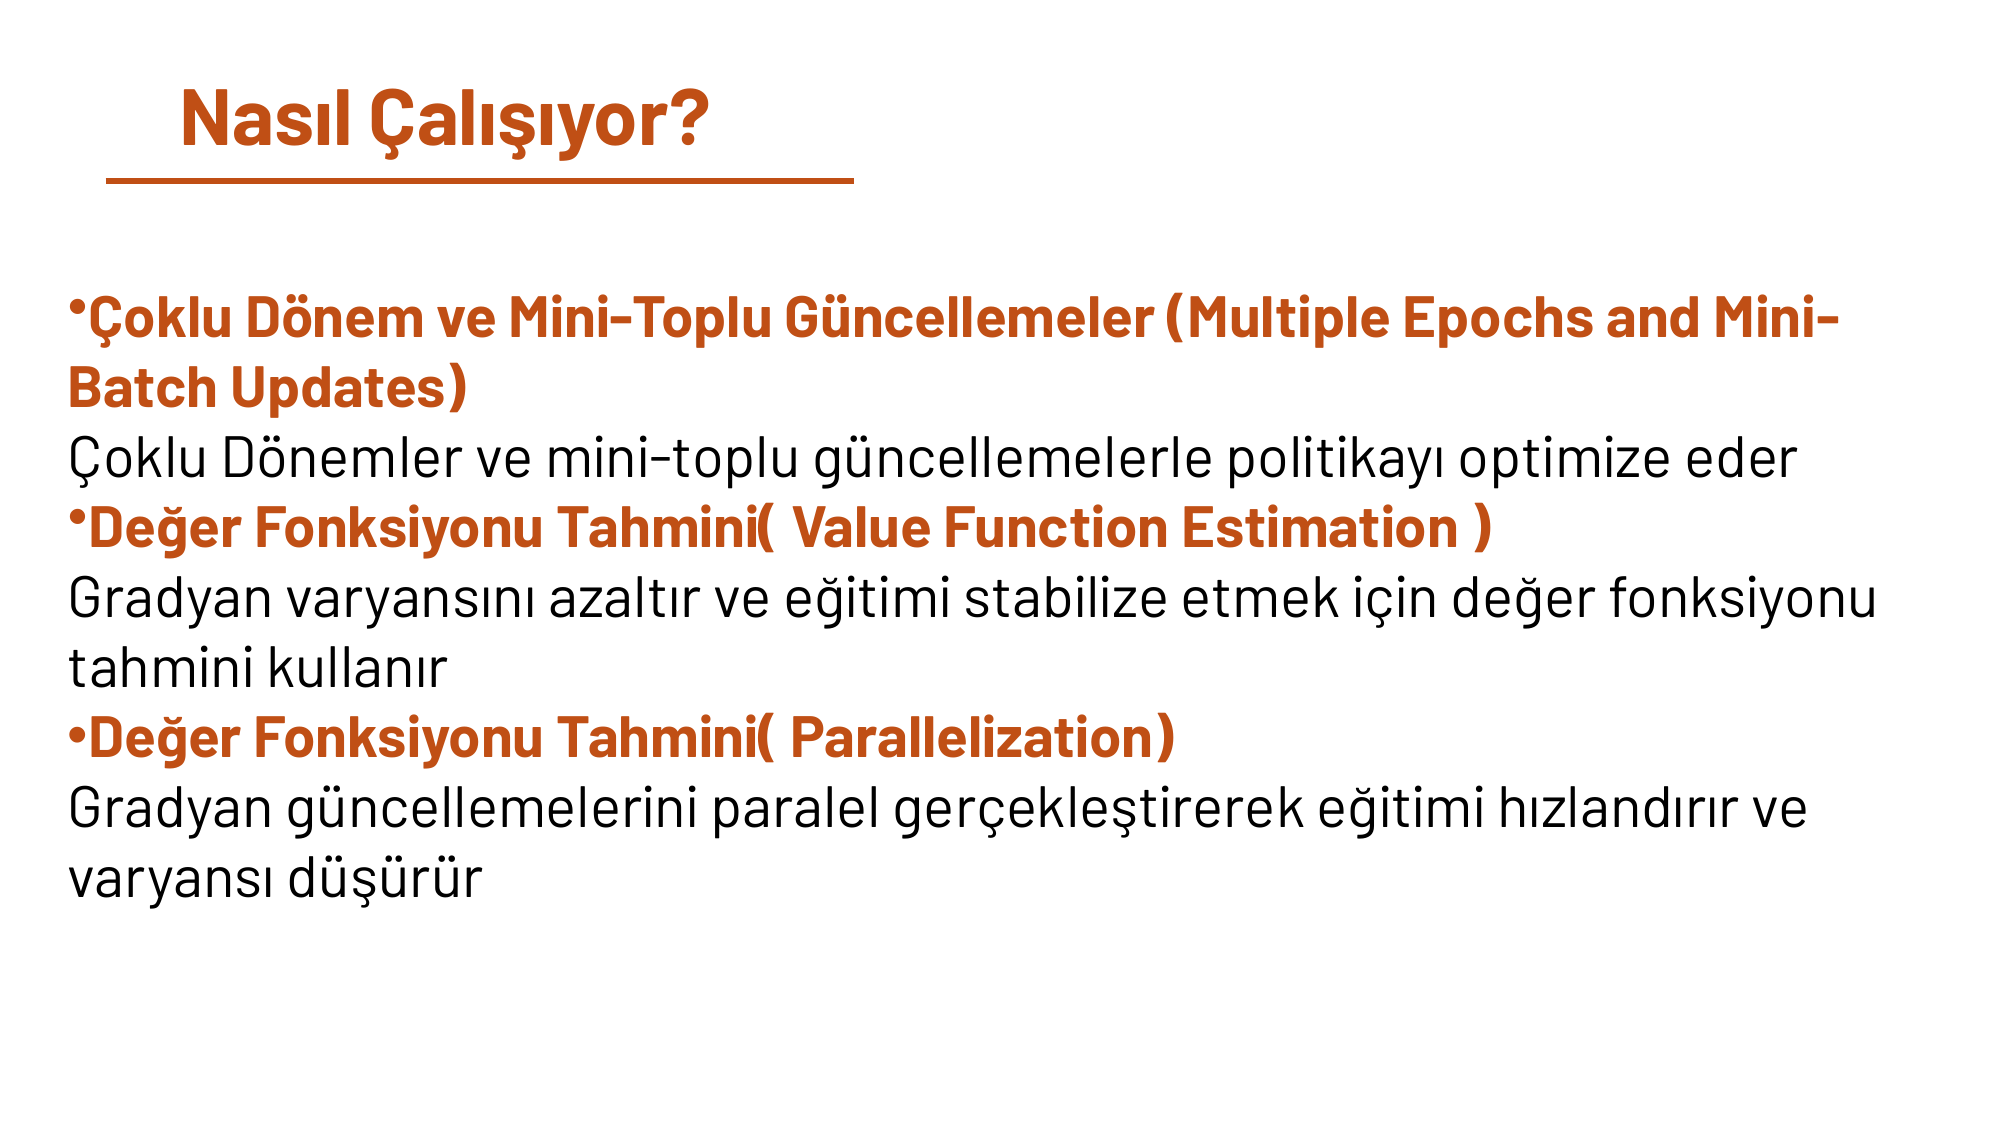

# Nasıl Çalışıyor?
Çoklu Dönem ve Mini-Toplu Güncellemeler (Multiple Epochs and Mini-Batch Updates)
Çoklu Dönemler ve mini-toplu güncellemelerle politikayı optimize eder
Değer Fonksiyonu Tahmini( Value Function Estimation )
Gradyan varyansını azaltır ve eğitimi stabilize etmek için değer fonksiyonu tahmini kullanır
Değer Fonksiyonu Tahmini( Parallelization)
Gradyan güncellemelerini paralel gerçekleştirerek eğitimi hızlandırır ve varyansı düşürür